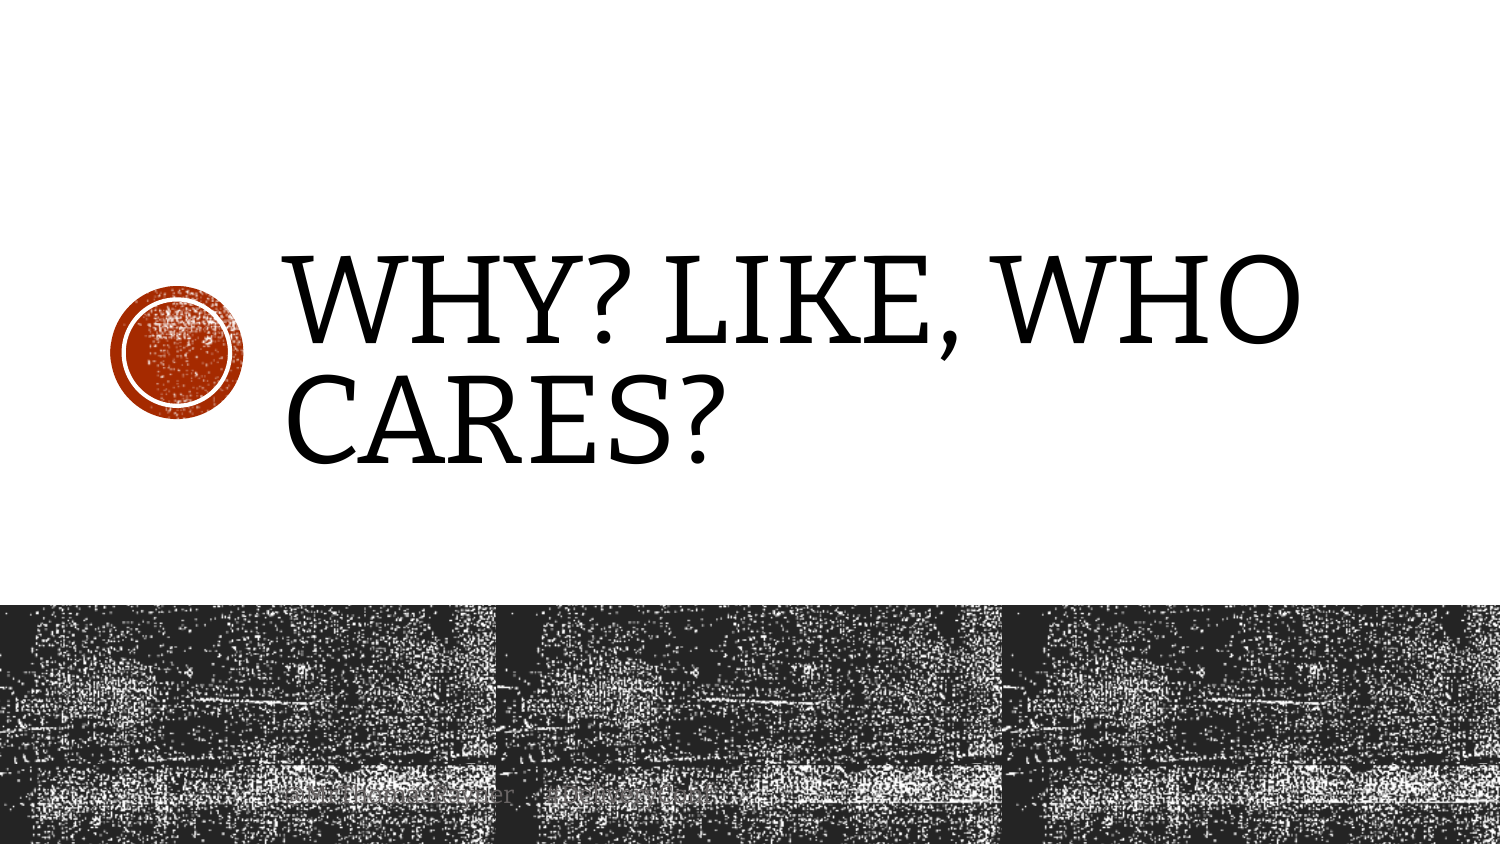

# Why? Like, Who cares?

@MrThomasRayner      #DeliveryConf